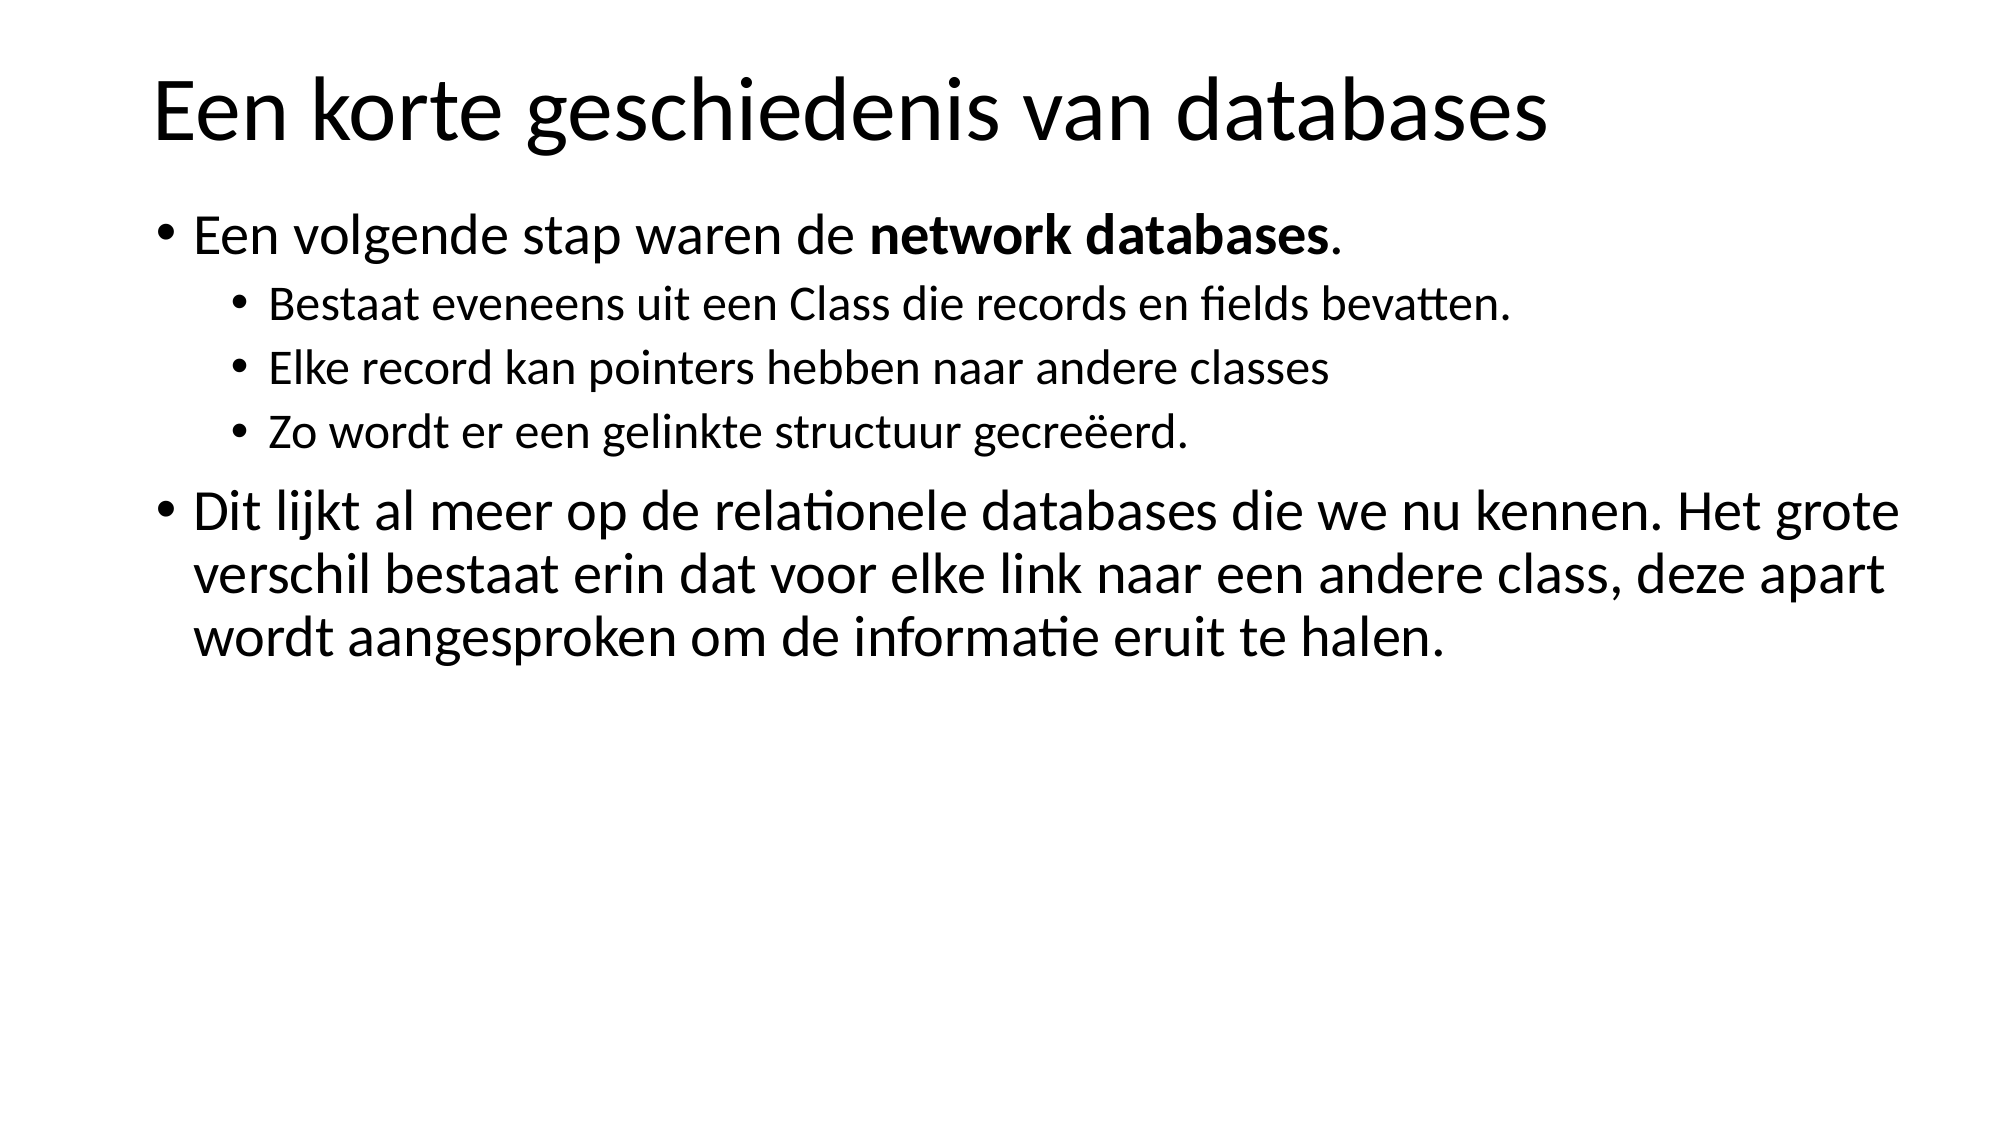

# Een korte geschiedenis van databases
Een volgende stap waren de network databases.
Bestaat eveneens uit een Class die records en fields bevatten.
Elke record kan pointers hebben naar andere classes
Zo wordt er een gelinkte structuur gecreëerd.
Dit lijkt al meer op de relationele databases die we nu kennen. Het grote verschil bestaat erin dat voor elke link naar een andere class, deze apart wordt aangesproken om de informatie eruit te halen.